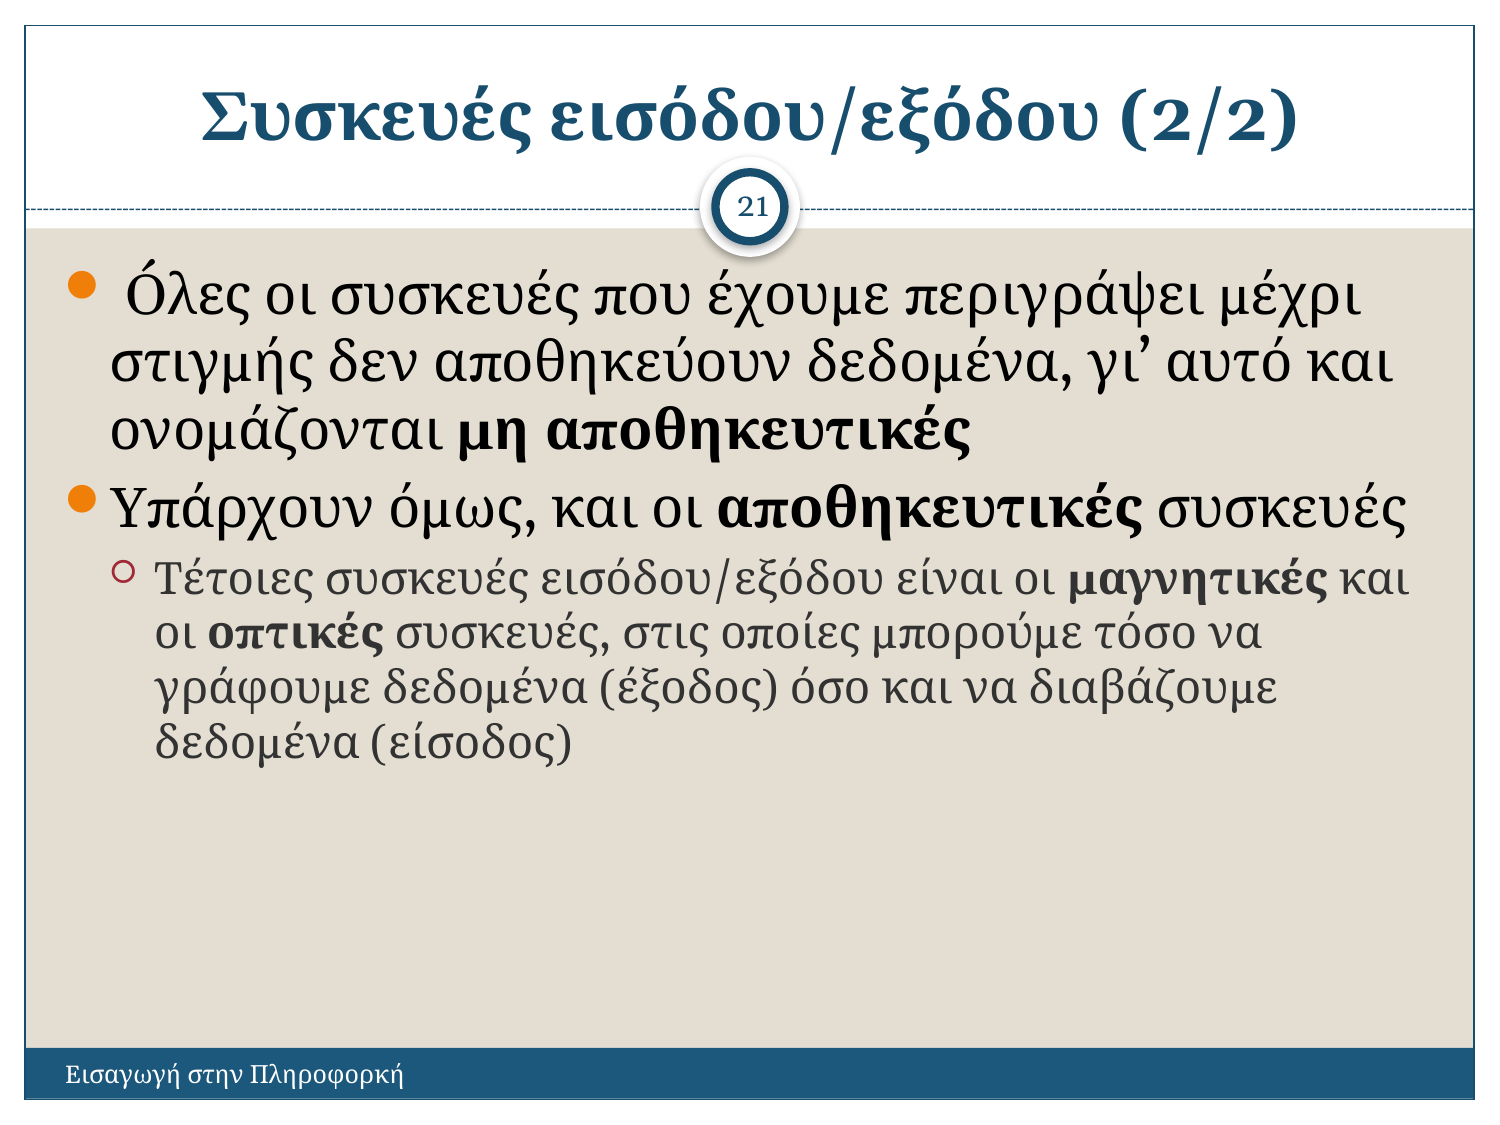

# Συσκευές εισόδου/εξόδου (2/2)
21
 Όλες οι συσκευές που έχουμε περιγράψει μέχρι στιγμής δεν αποθηκεύουν δεδομένα, γι’ αυτό και ονομάζονται μη αποθηκευτικές
Υπάρχουν όμως, και οι αποθηκευτικές συσκευές
Τέτοιες συσκευές εισόδου/εξόδου είναι οι μαγνητικές και οι οπτικές συσκευές, στις οποίες μπορούμε τόσο να γράφουμε δεδομένα (έξοδος) όσο και να διαβάζουμε δεδομένα (είσοδος)
Εισαγωγή στην Πληροφορκή